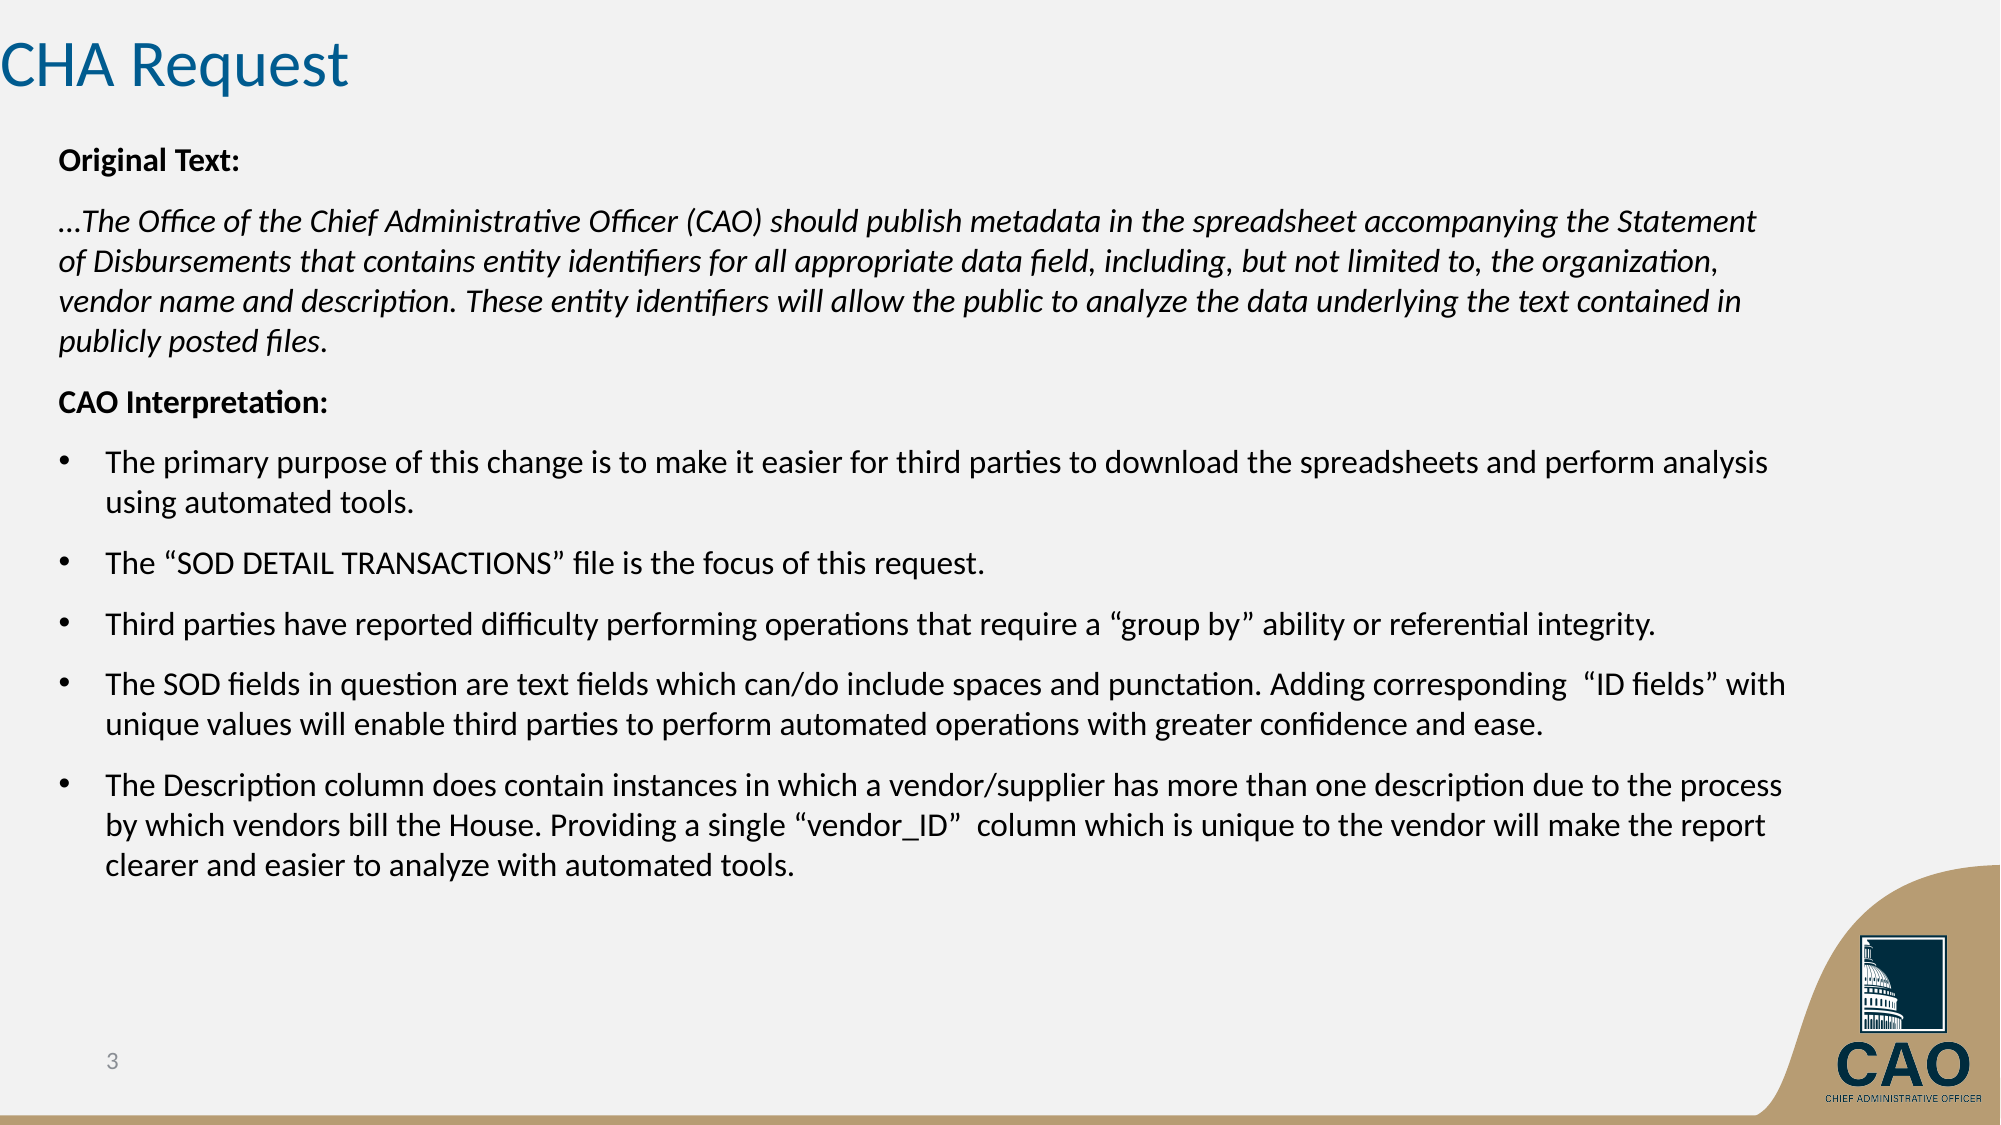

# CHA Request
Original Text:
…The Office of the Chief Administrative Officer (CAO) should publish metadata in the spreadsheet accompanying the Statement of Disbursements that contains entity identifiers for all appropriate data field, including, but not limited to, the organization, vendor name and description. These entity identifiers will allow the public to analyze the data underlying the text contained in publicly posted files.
CAO Interpretation:
The primary purpose of this change is to make it easier for third parties to download the spreadsheets and perform analysis using automated tools.
The “SOD DETAIL TRANSACTIONS” file is the focus of this request.
Third parties have reported difficulty performing operations that require a “group by” ability or referential integrity.
The SOD fields in question are text fields which can/do include spaces and punctation. Adding corresponding  “ID fields” with unique values will enable third parties to perform automated operations with greater confidence and ease.
The Description column does contain instances in which a vendor/supplier has more than one description due to the process by which vendors bill the House. Providing a single “vendor_ID”  column which is unique to the vendor will make the report clearer and easier to analyze with automated tools.